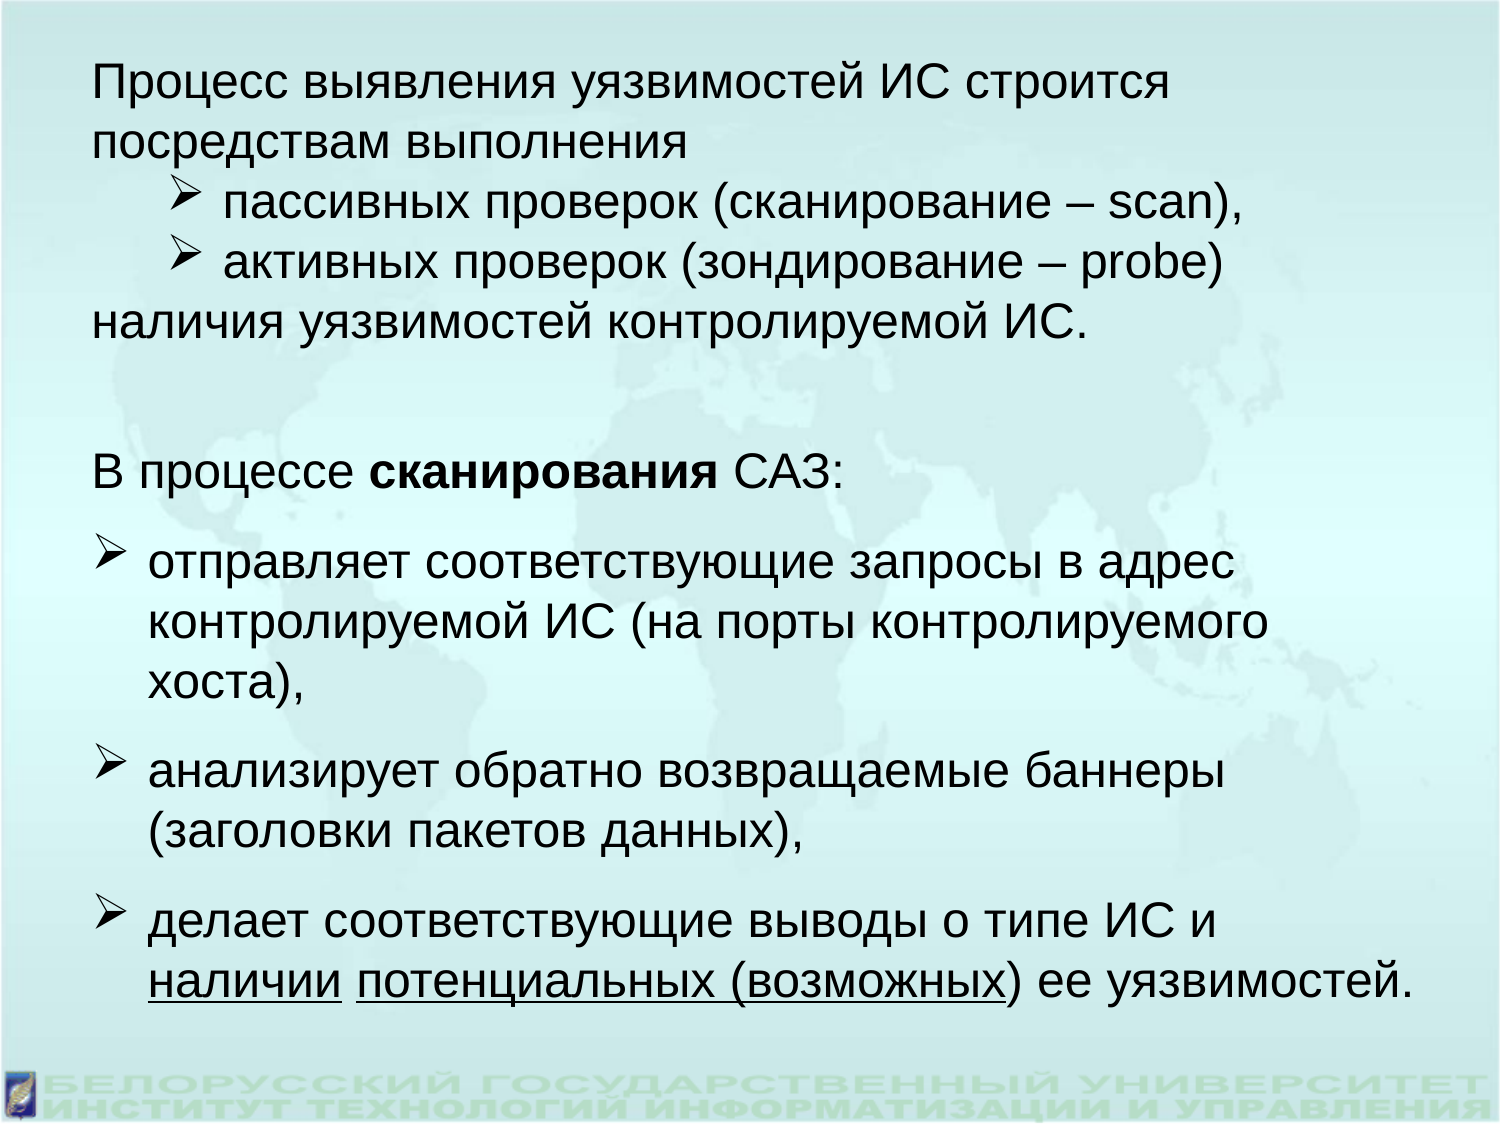

Процесс выявления уязвимостей ИС строится посредствам выполнения
пассивных проверок (сканирование – scan),
активных проверок (зондирование – probe)
наличия уязвимостей контролируемой ИС.

В процессе сканирования САЗ:

отправляет соответствующие запросы в адрес контролируемой ИС (на порты контролируемого хоста),

анализирует обратно возвращаемые баннеры (заголовки пакетов данных),

делает соответствующие выводы о типе ИС и наличии потенциальных (возможных) ее уязвимостей.